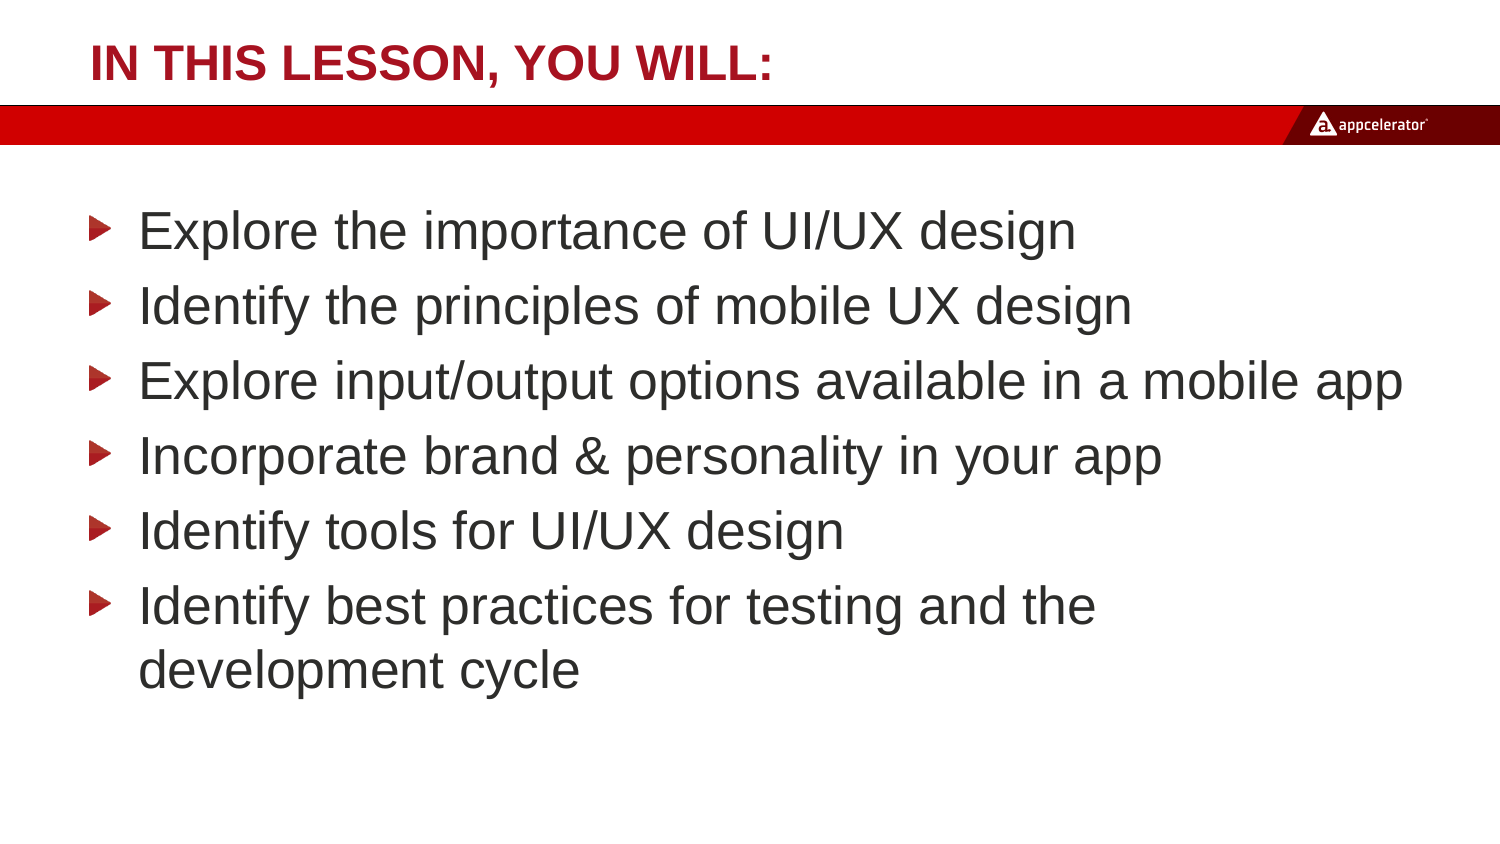

# In this lesson, you will:
Explore the importance of UI/UX design
Identify the principles of mobile UX design
Explore input/output options available in a mobile app
Incorporate brand & personality in your app
Identify tools for UI/UX design
Identify best practices for testing and the development cycle